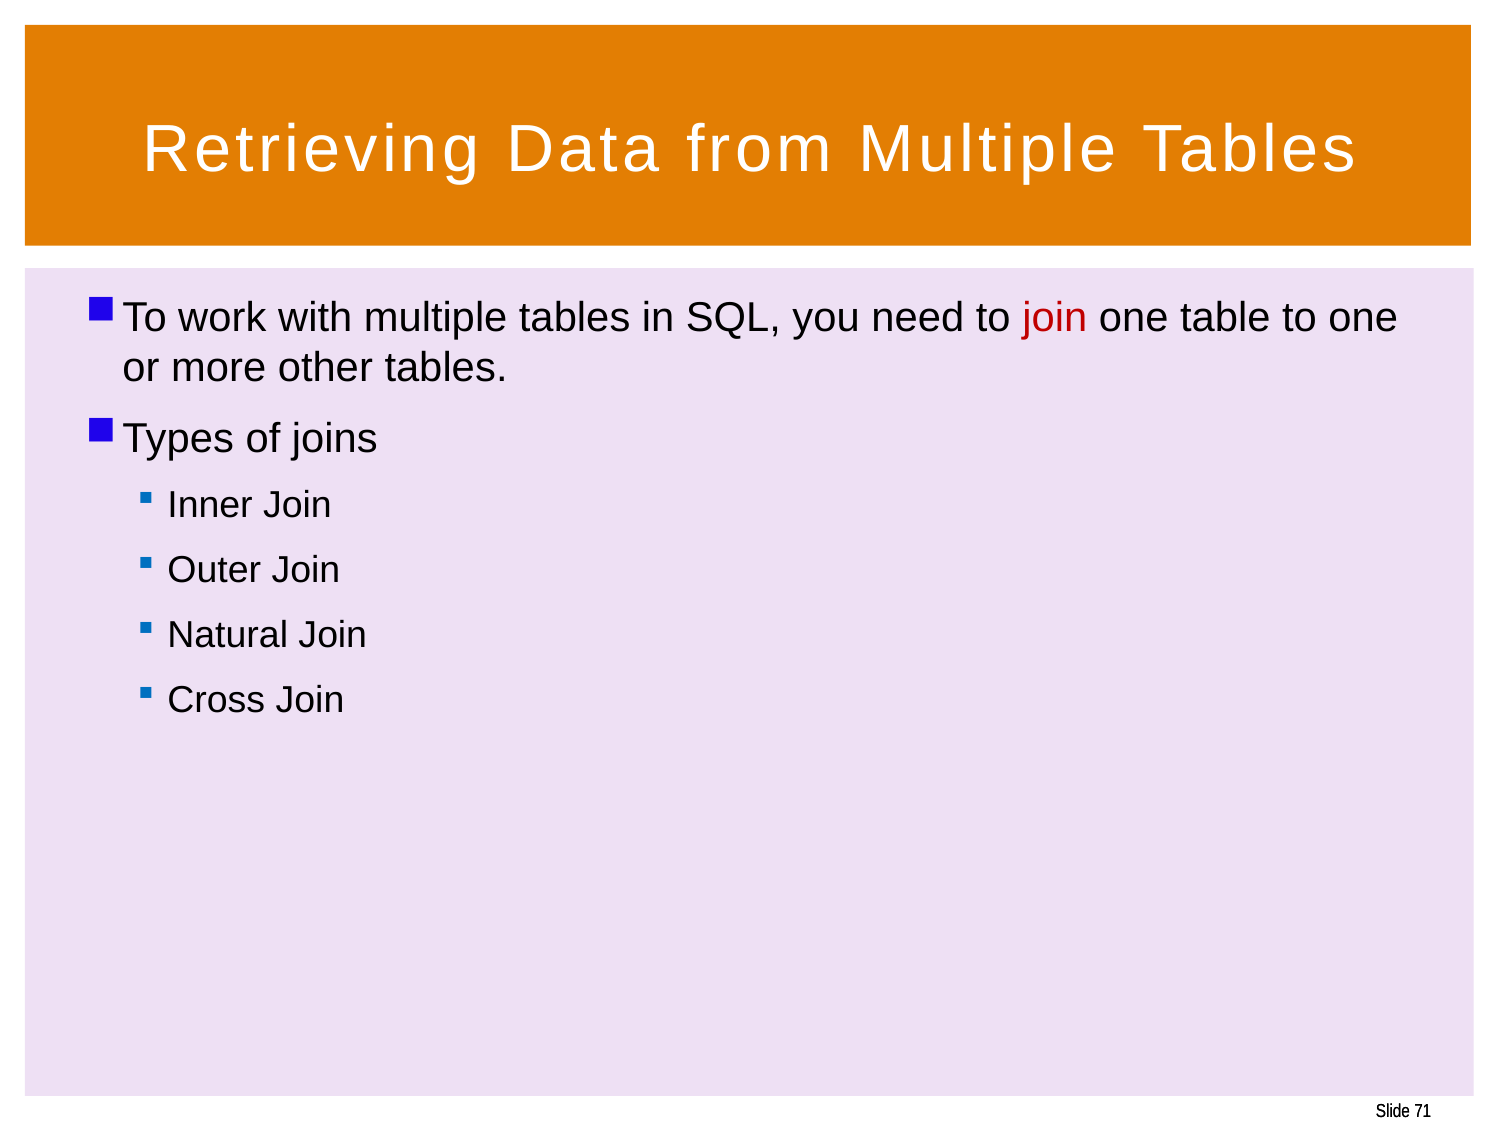

# Retrieving Data from Multiple Tables
To work with multiple tables in SQL, you need to join one table to one or more other tables.
Types of joins
Inner Join
Outer Join
Natural Join
Cross Join